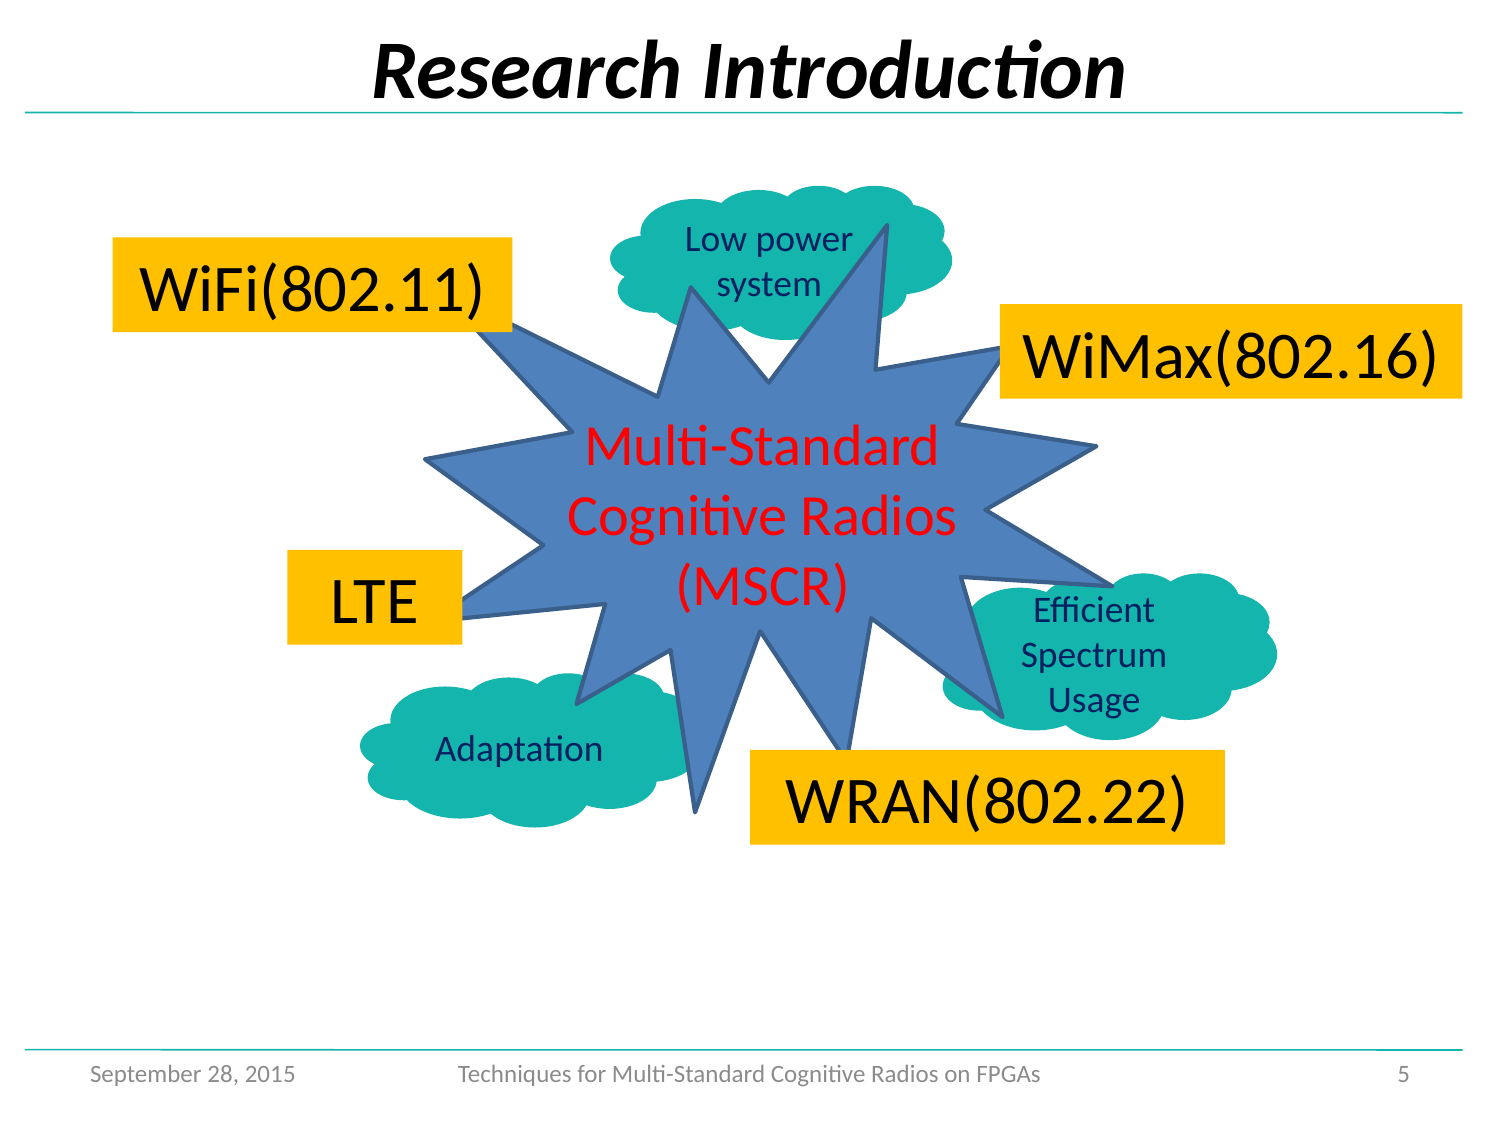

# Research Introduction
Low power system

WiFi(802.11)
WiMax(802.16)
Multi-Standard
Cognitive Radios
(MSCR)
LTE
Efficient Spectrum Usage
Adaptation
WRAN(802.22)
September 28, 2015
Techniques for Multi-Standard Cognitive Radios on FPGAs
5